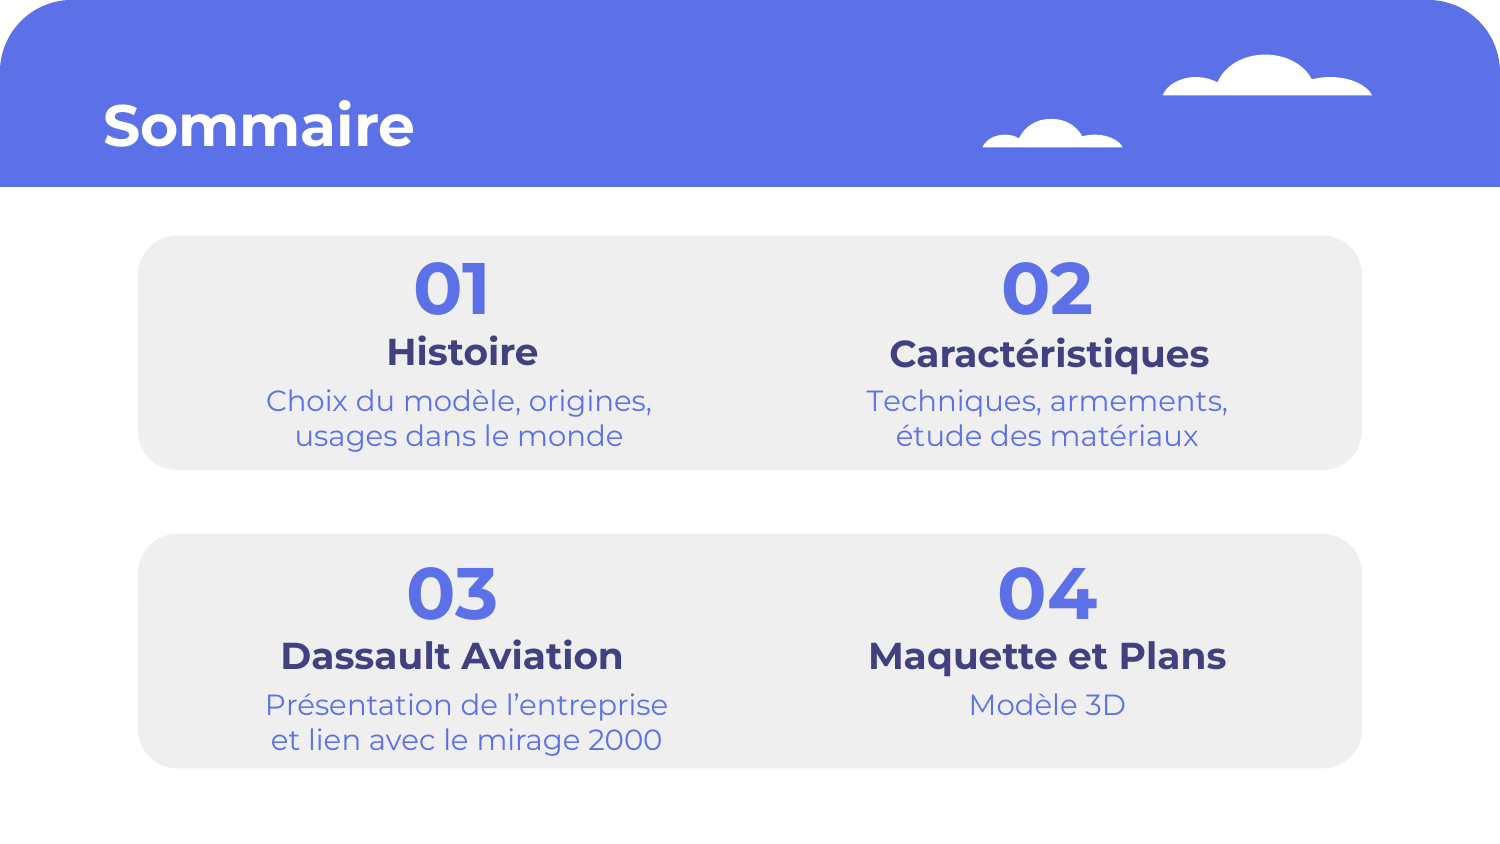

# Sommaire
01
02
Histoire
Caractéristiques
Choix du modèle, origines, usages dans le monde
Techniques, armements, étude des matériaux
03
04
Dassault Aviation
Maquette et Plans
Présentation de l’entreprise et lien avec le mirage 2000
Modèle 3D